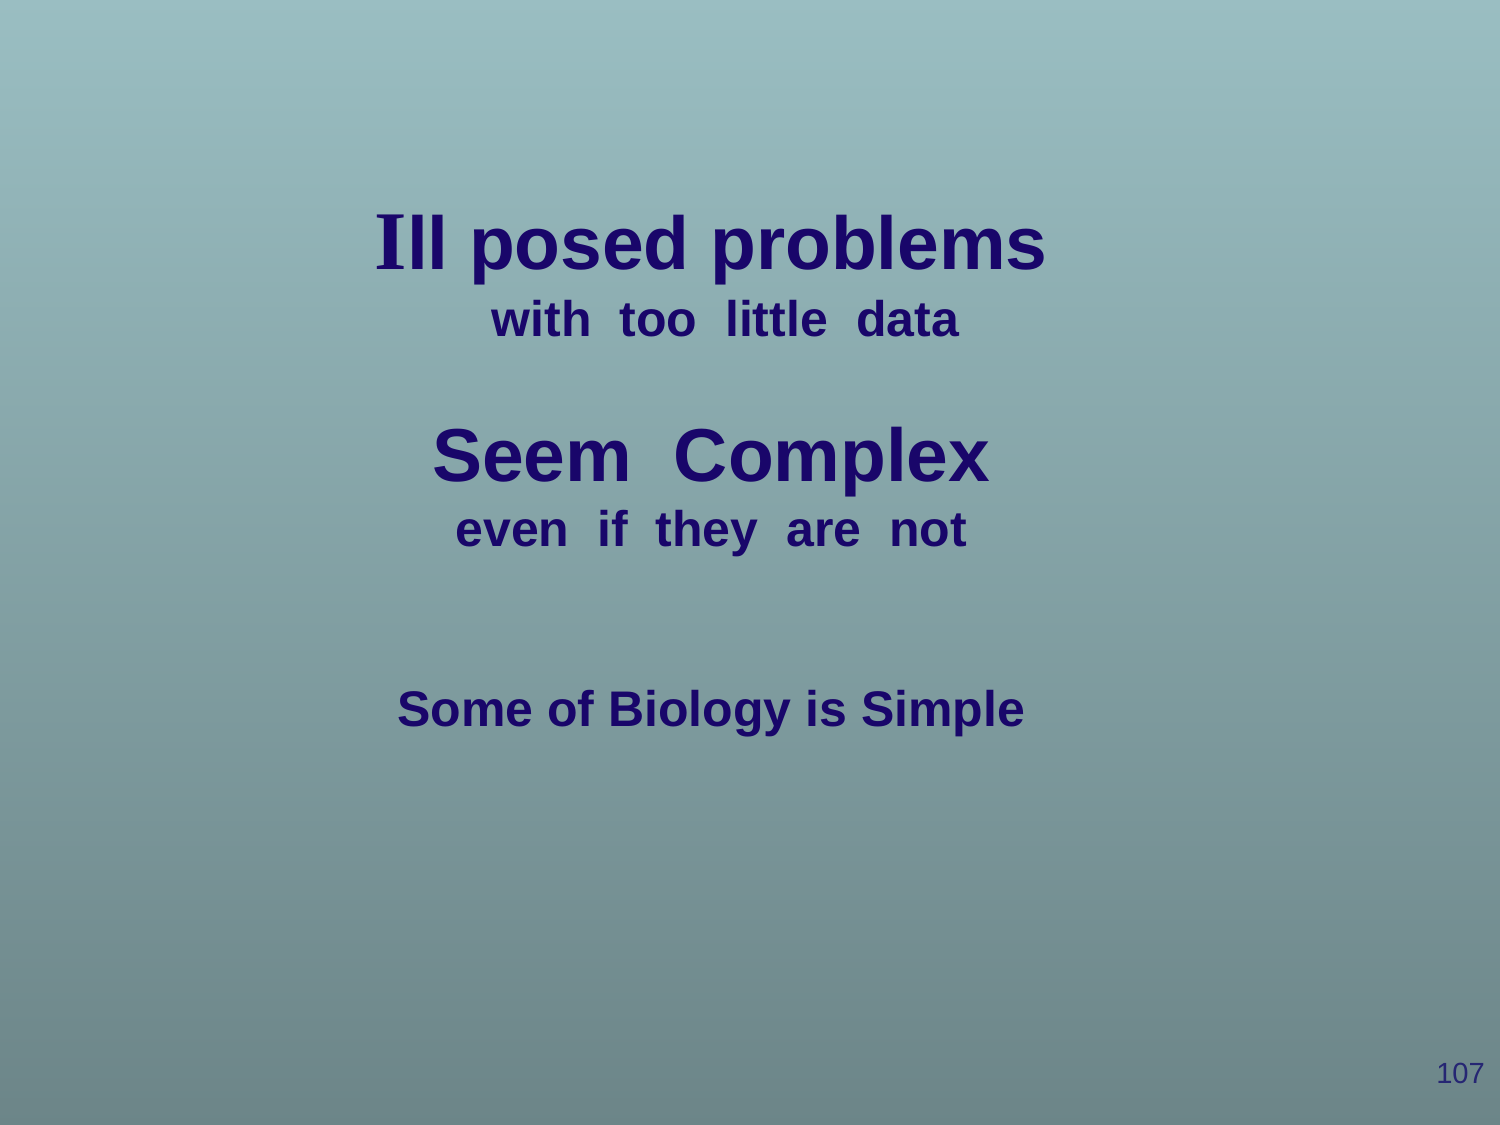

Ill posed problems
  with  too  little  data
Seem  Complex
even  if  they  are  not

Some of Biology is Simple

107